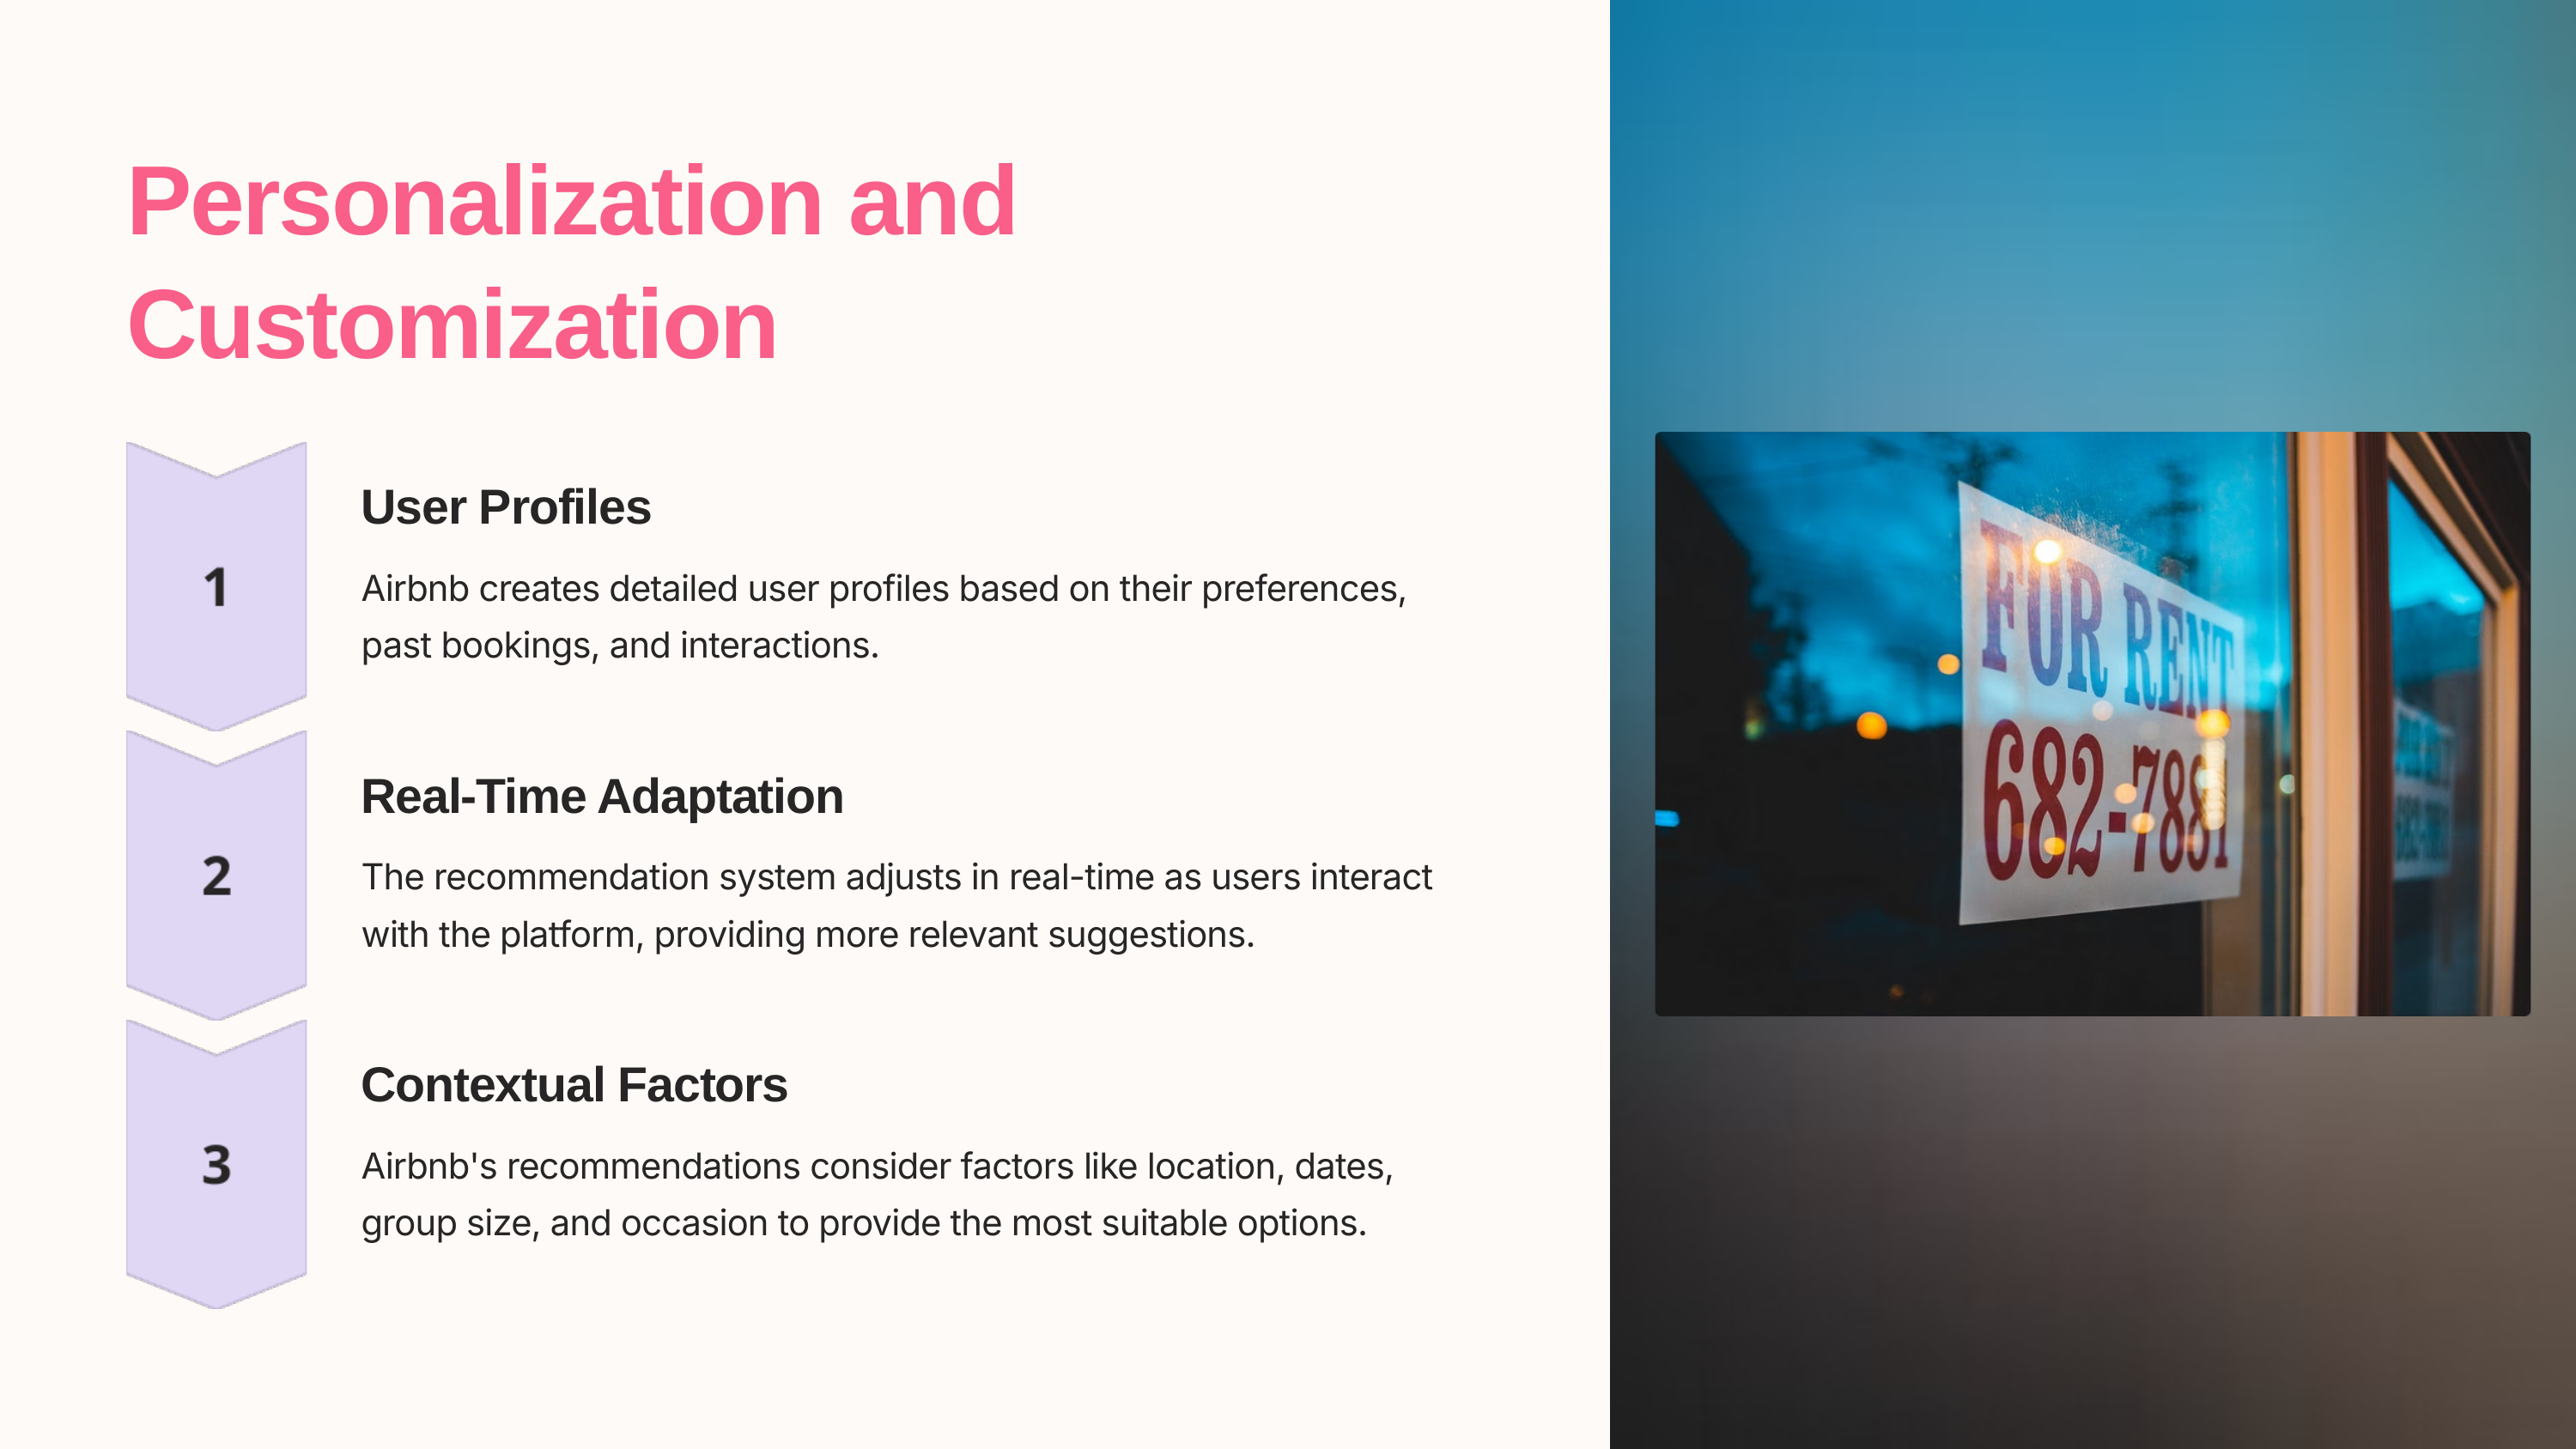

Personalization and Customization

User Profiles
Airbnb creates detailed user profiles based on their preferences, past bookings, and interactions.

Real-Time Adaptation
The recommendation system adjusts in real-time as users interact with the platform, providing more relevant suggestions.

Contextual Factors
Airbnb's recommendations consider factors like location, dates, group size, and occasion to provide the most suitable options.